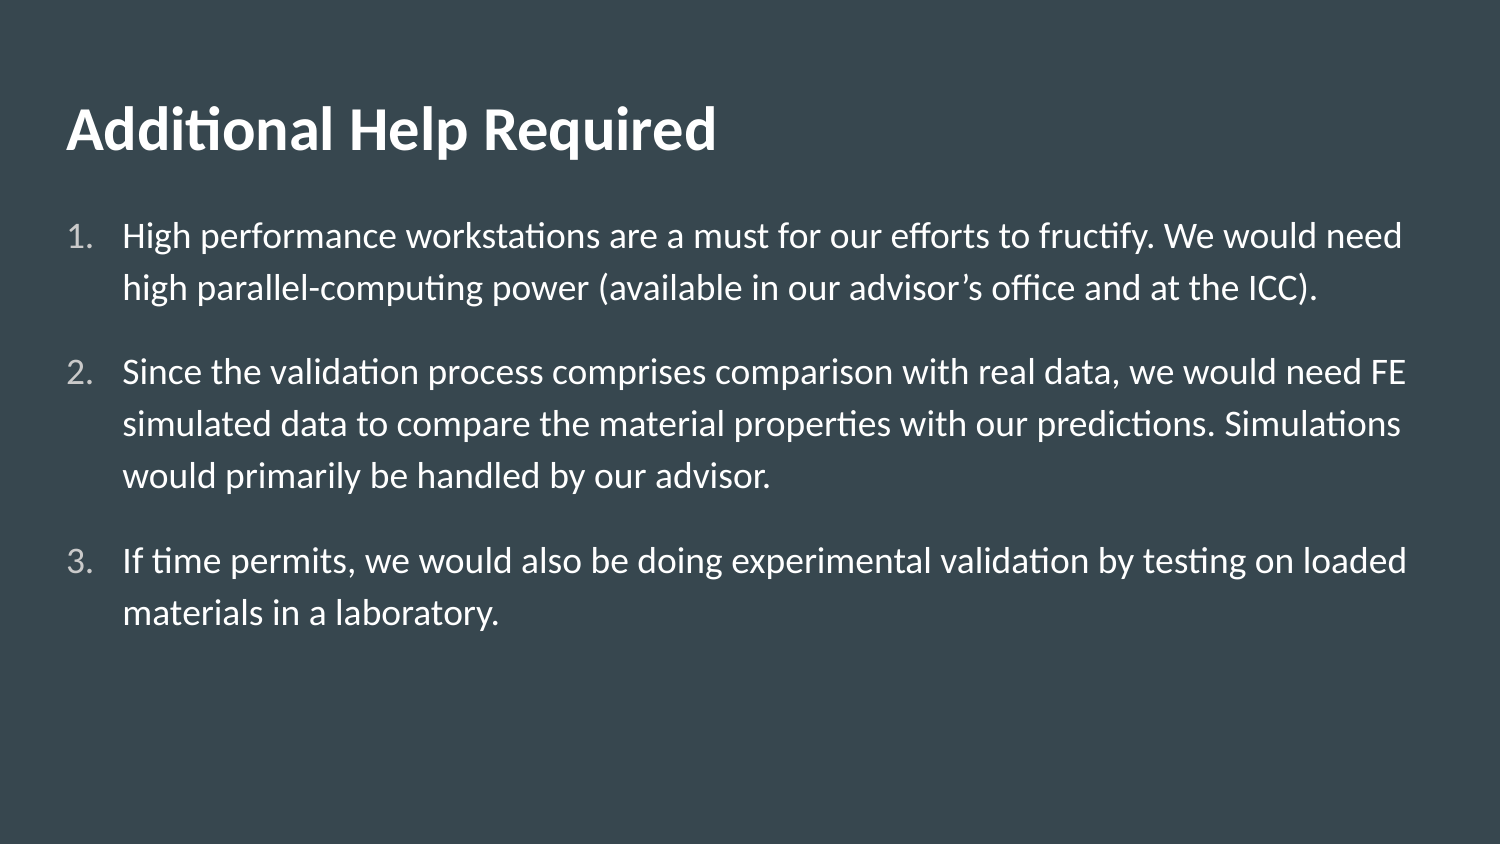

# Additional Help Required
High performance workstations are a must for our efforts to fructify. We would need high parallel-computing power (available in our advisor’s office and at the ICC).
Since the validation process comprises comparison with real data, we would need FE simulated data to compare the material properties with our predictions. Simulations would primarily be handled by our advisor.
If time permits, we would also be doing experimental validation by testing on loaded materials in a laboratory.